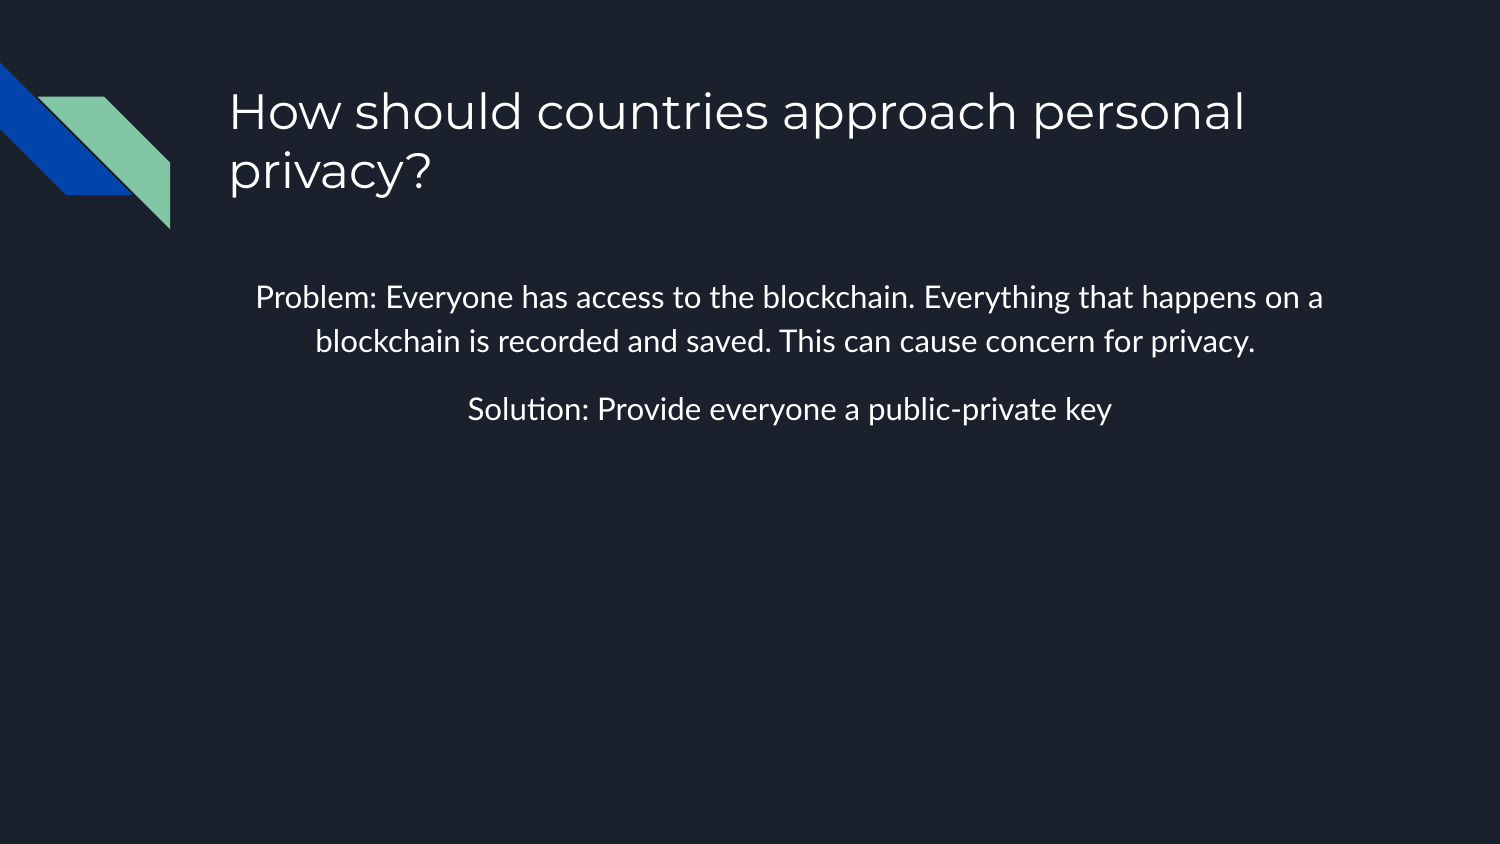

# How should countries approach personal privacy?
Problem: Everyone has access to the blockchain. Everything that happens on a blockchain is recorded and saved. This can cause concern for privacy.
Solution: Provide everyone a public-private key